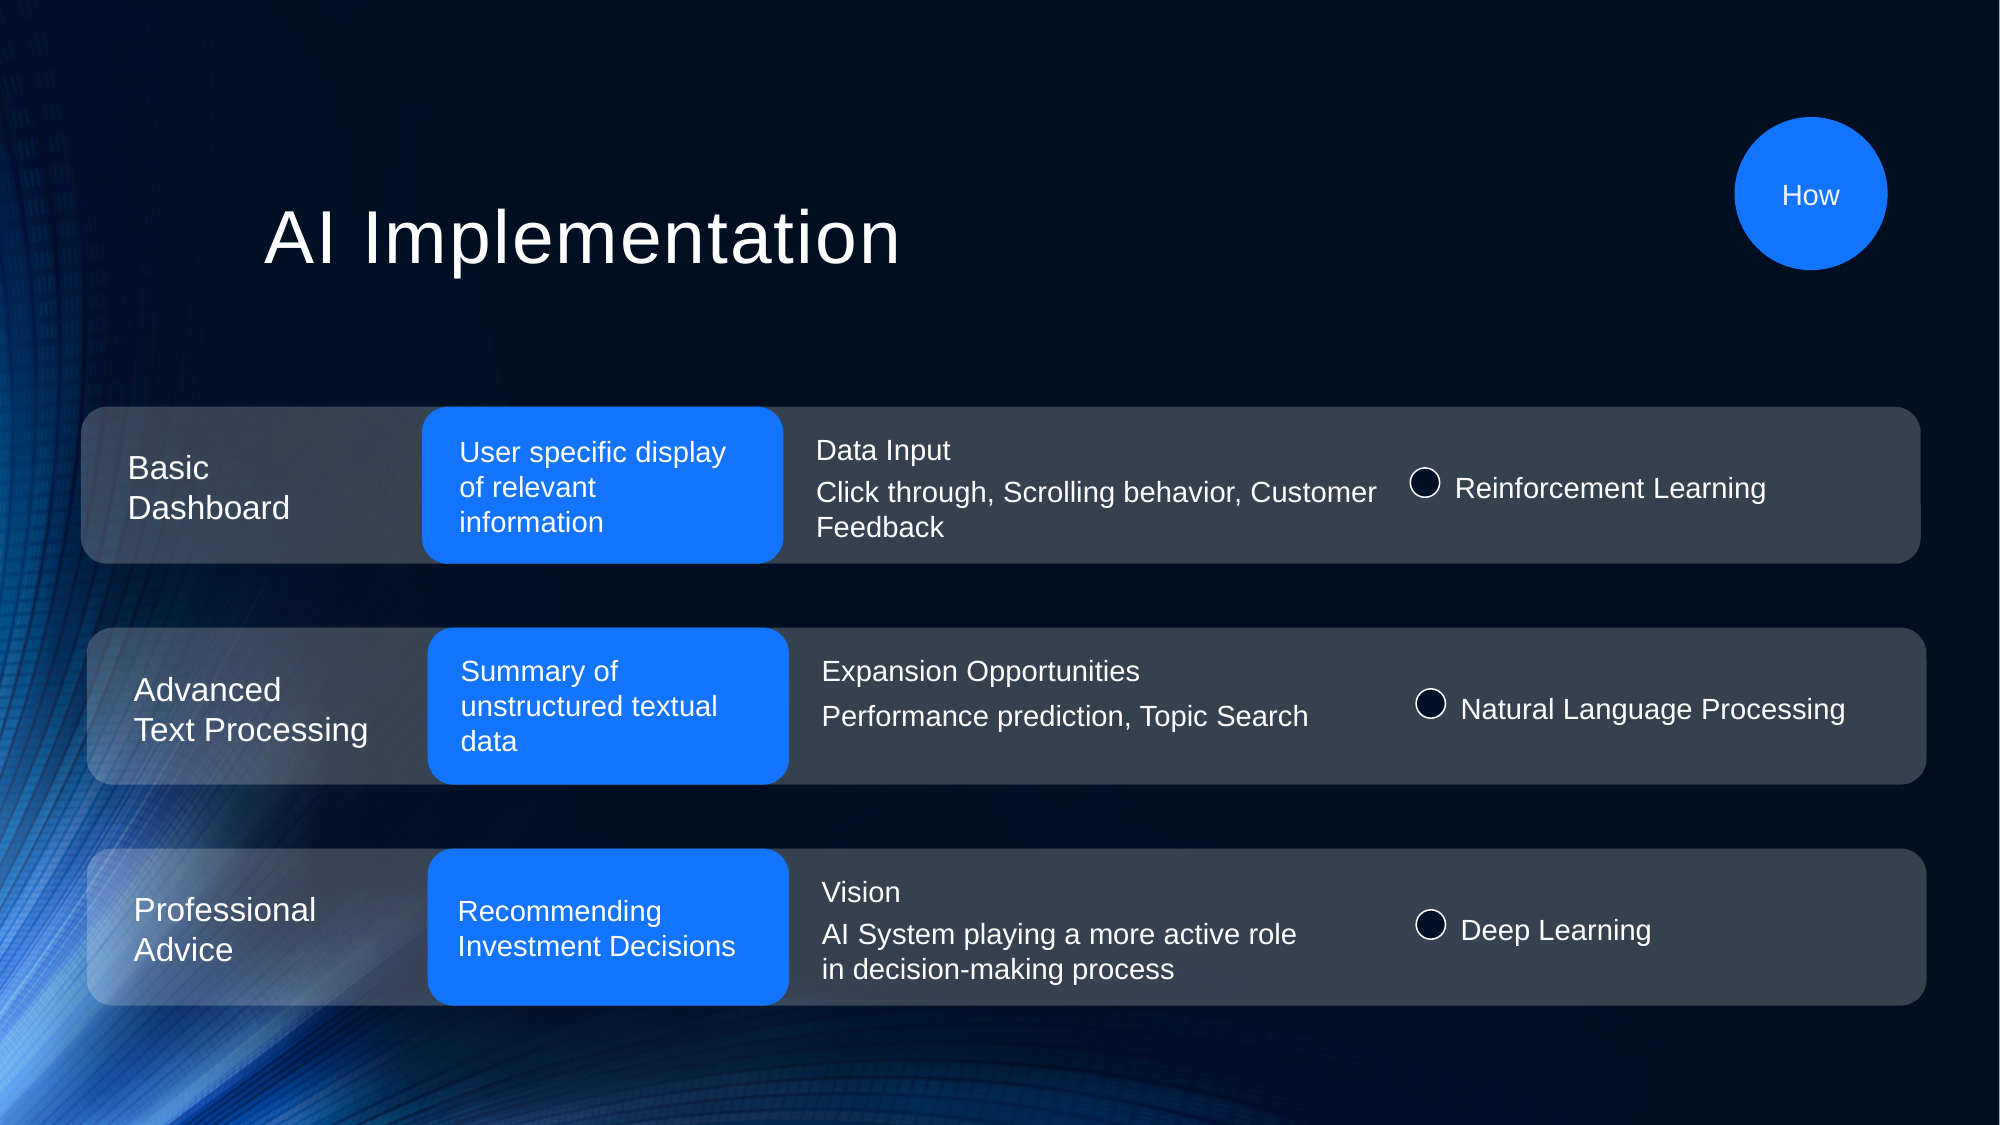

# AI Implementation
How

Data Input

Basic
Dashboard
User specific display of relevant information
Reinforcement Learning
Click through, Scrolling behavior, Customer Feedback

Expansion Opportunities
Advanced
Text Processing
Summary of unstructured textual data
Natural Language Processing
Performance prediction, Topic Search

Vision
Professional
Advice
Recommending Investment Decisions
Deep Learning
AI System playing a more active role in decision-making process